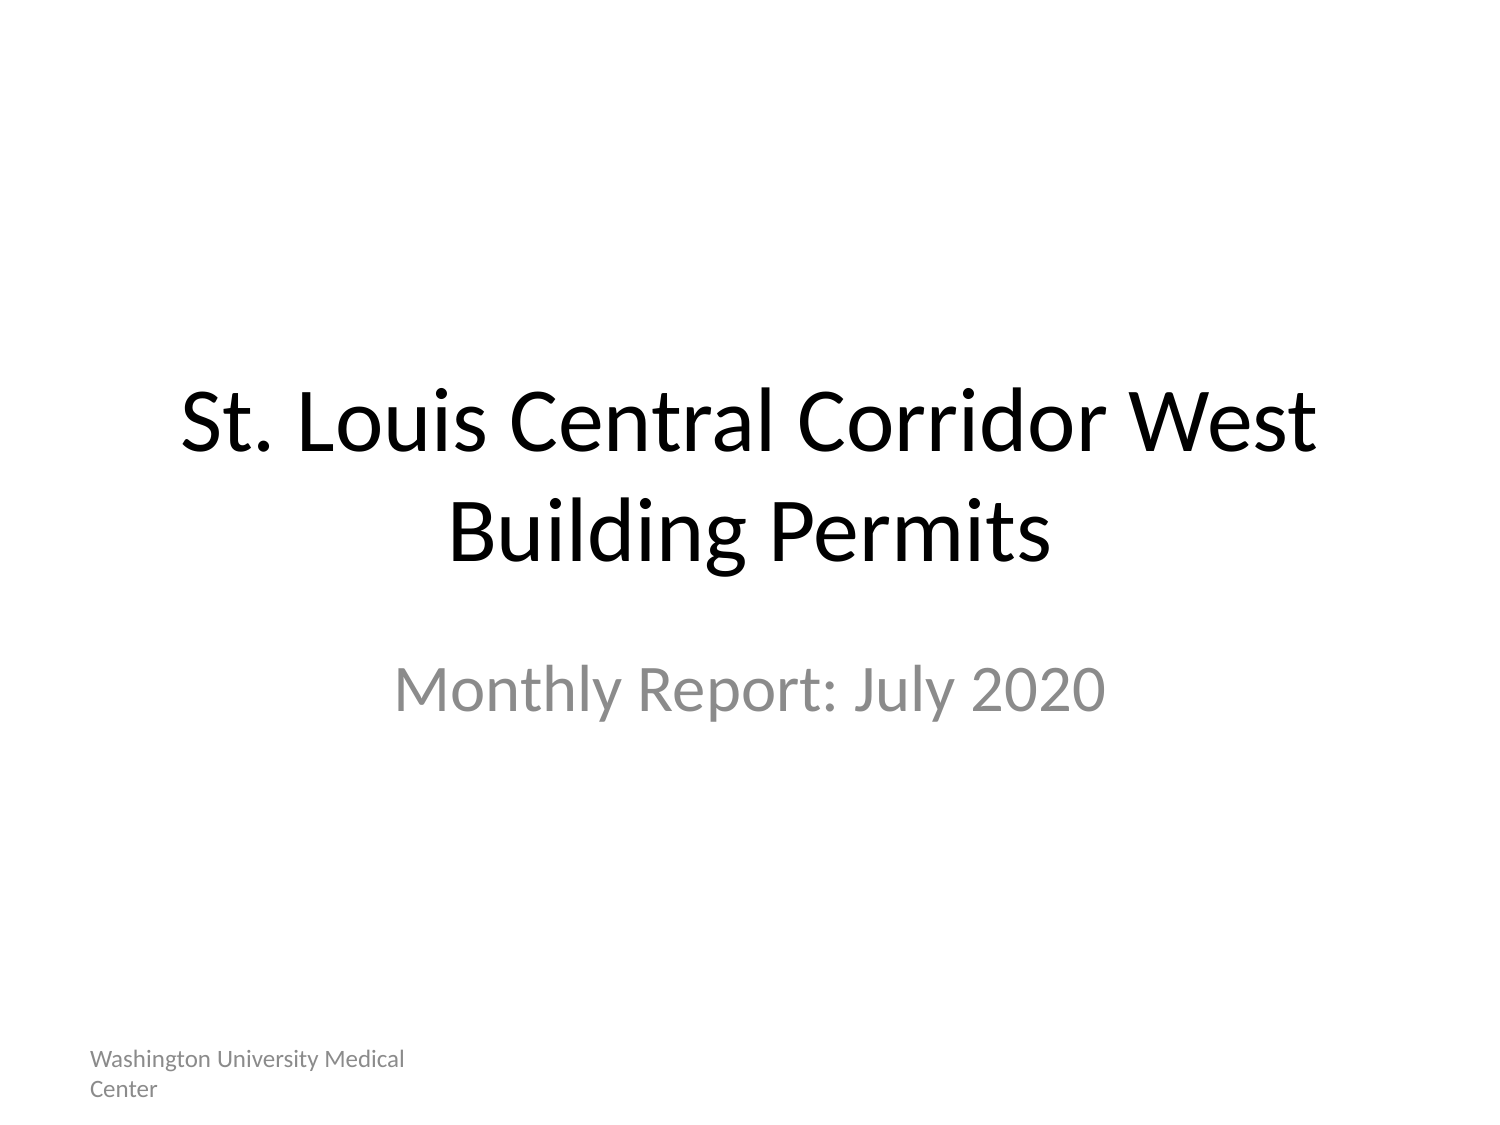

# St. Louis Central Corridor West Building Permits
Monthly Report: July 2020
Washington University Medical Center